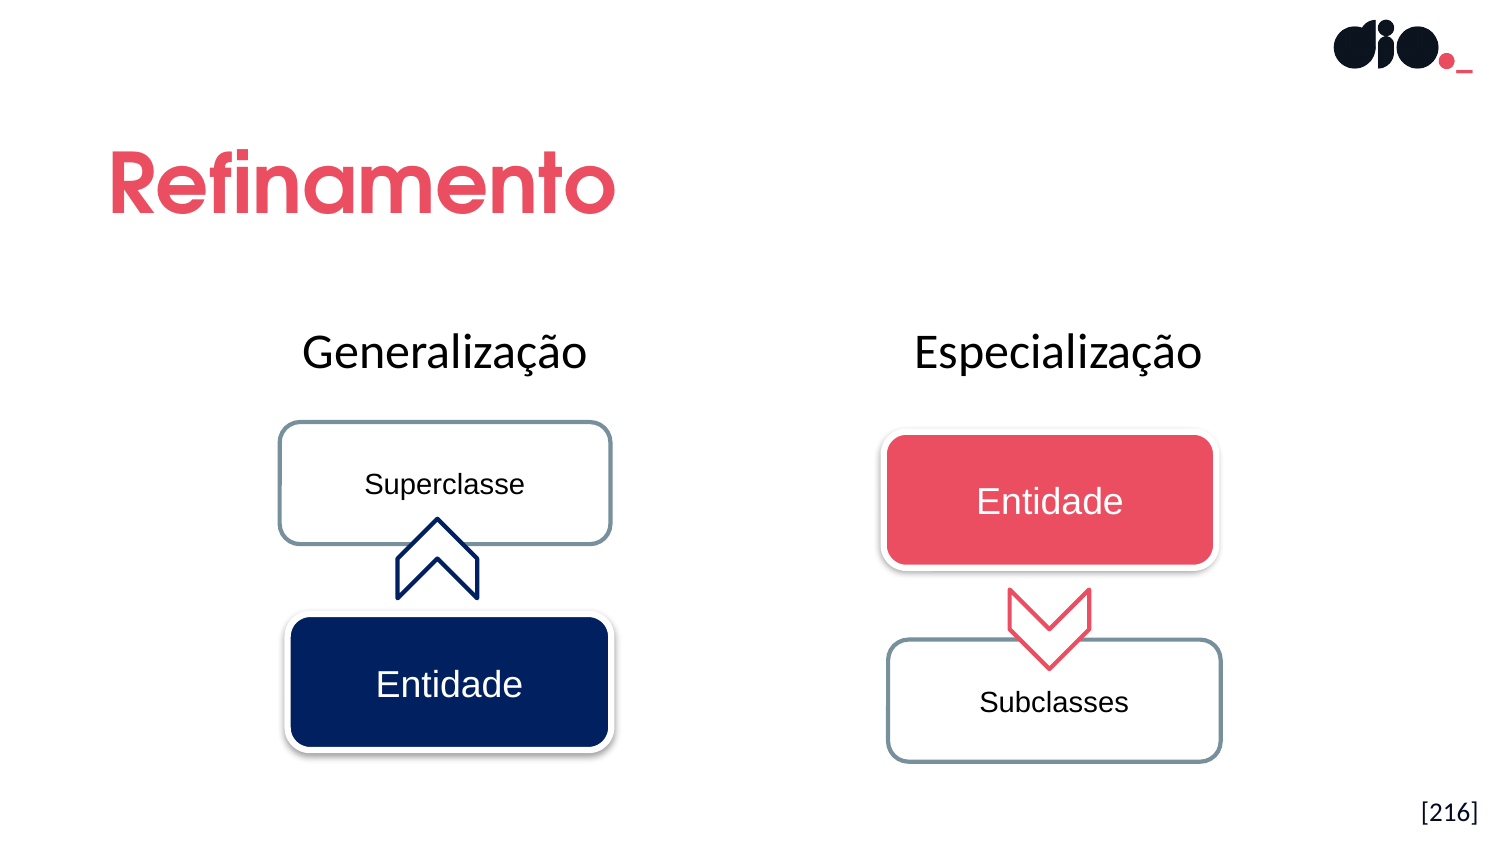

Refinamento
Generalização                             Especialização

Superclasse

Entidade
Entidade

Subclasses
[216]